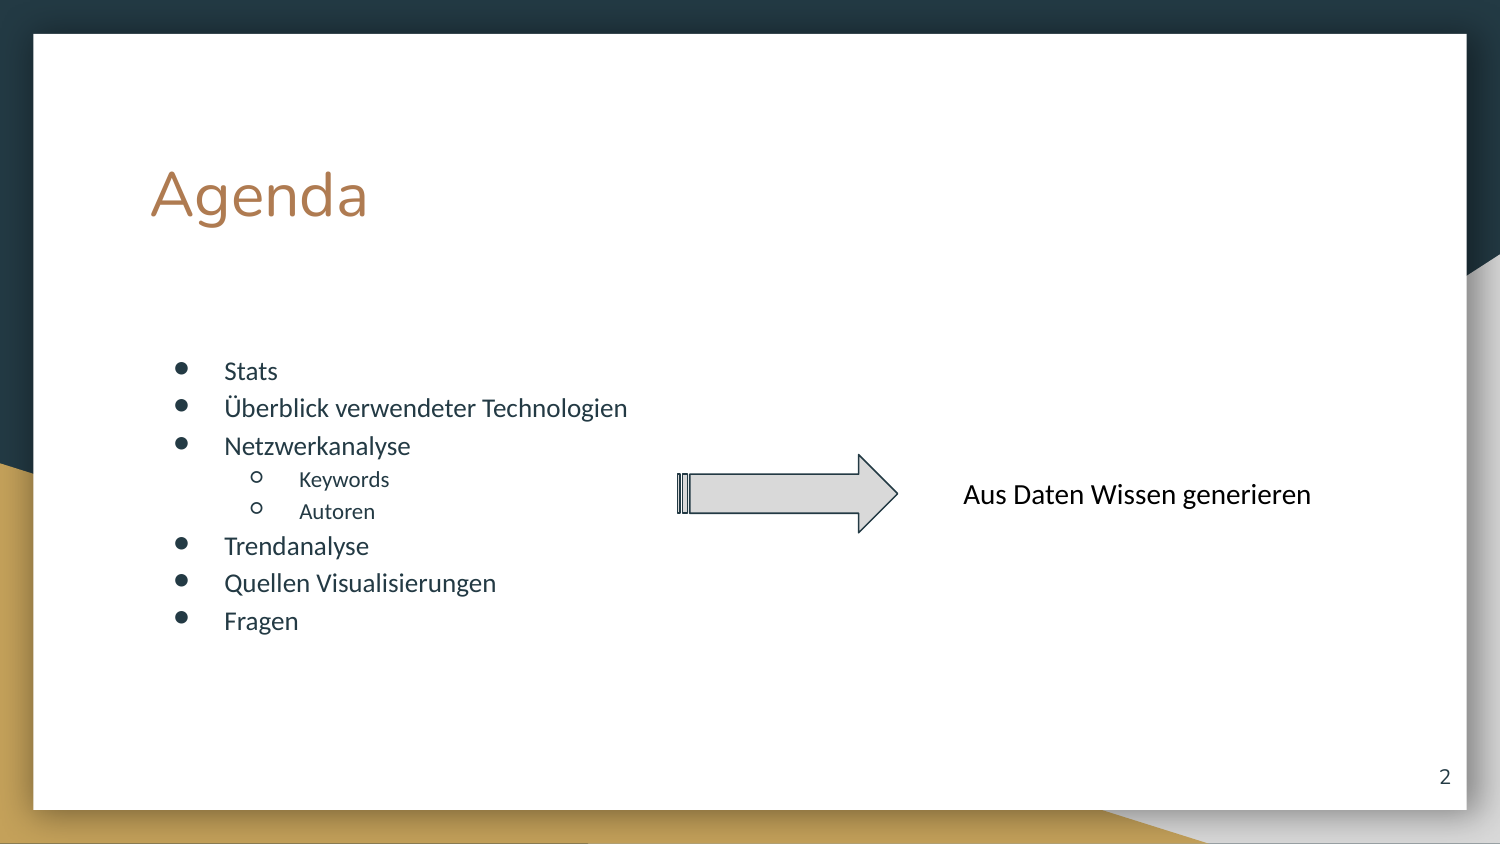

# Agenda
Stats
Überblick verwendeter Technologien
Netzwerkanalyse
Keywords
Autoren
Trendanalyse
Quellen Visualisierungen
Fragen

Aus Daten Wissen generieren
2